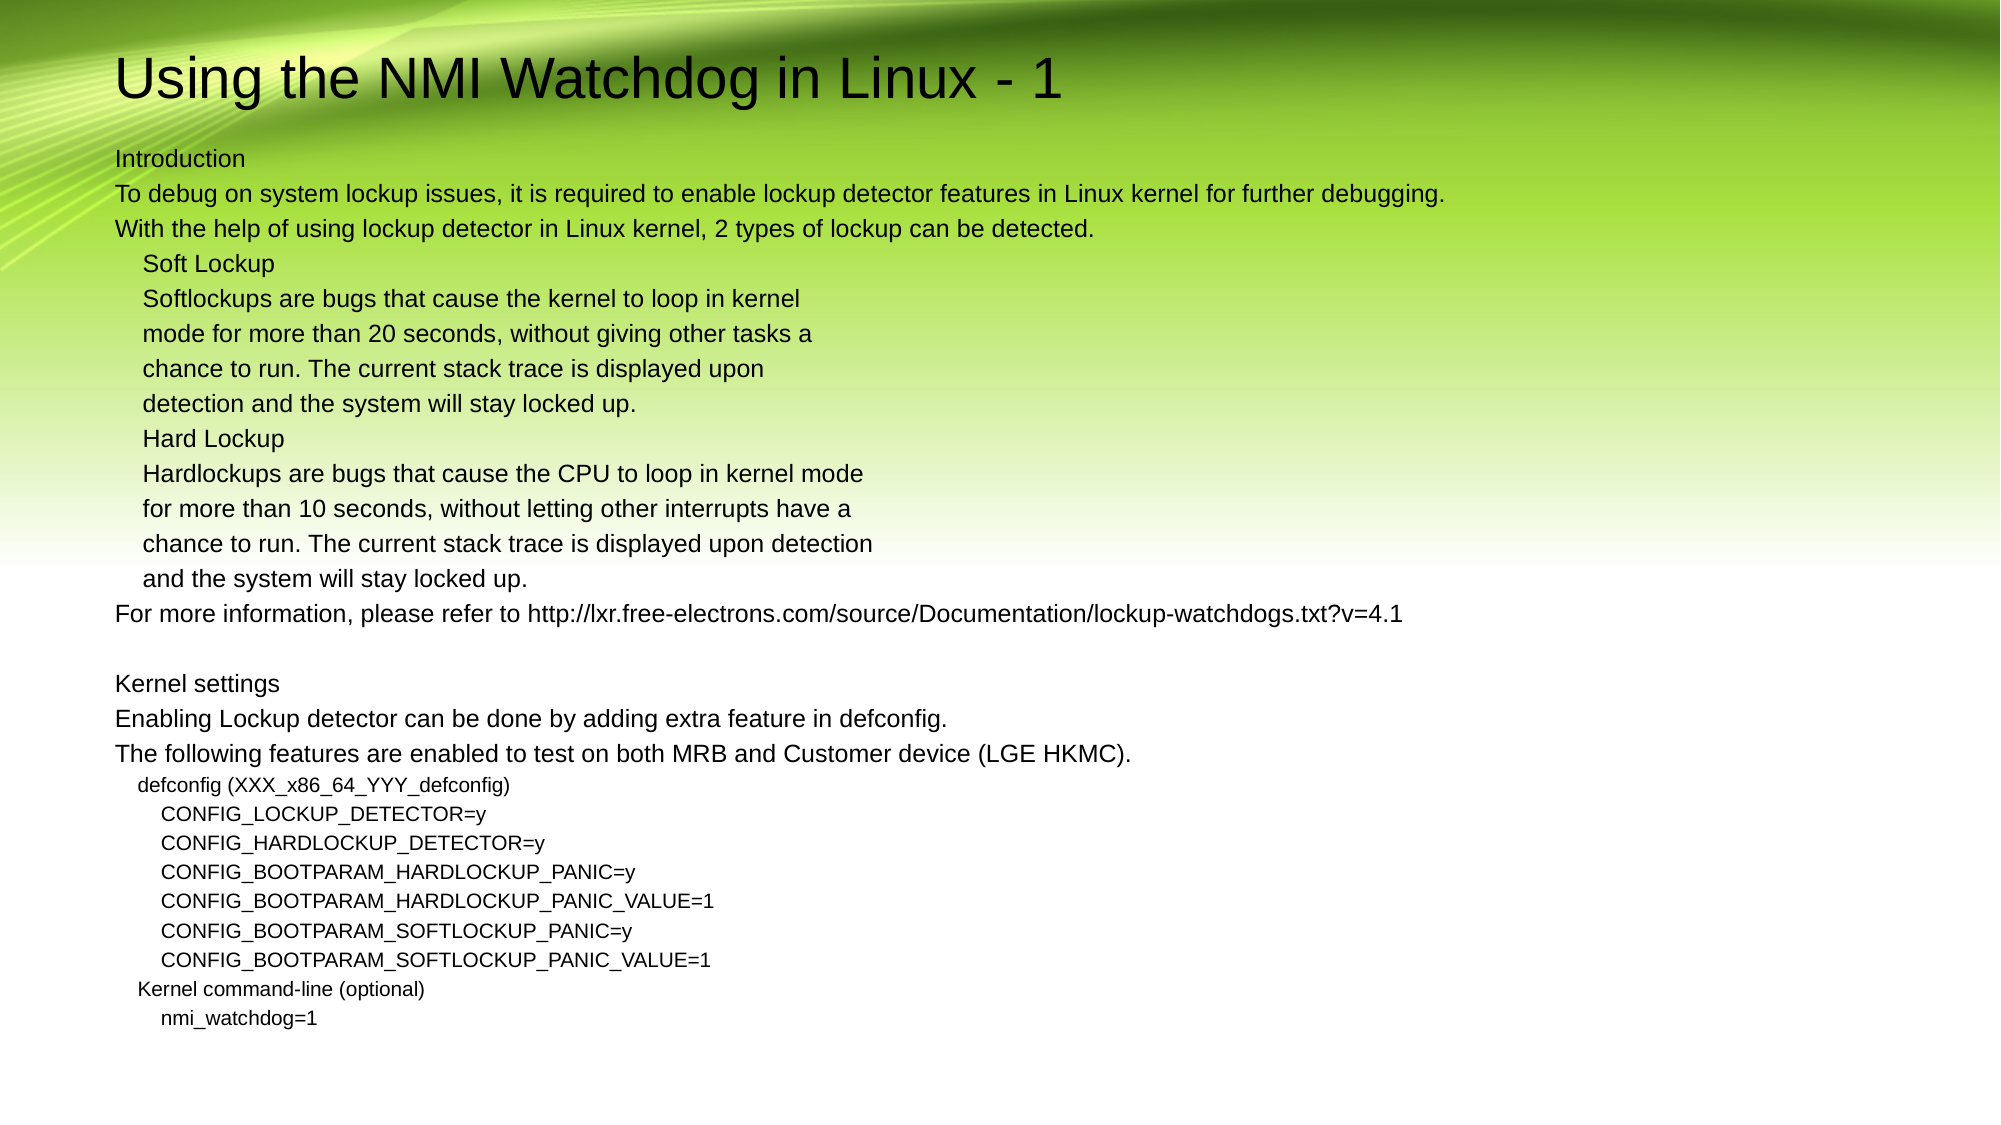

# Using the NMI Watchdog in Linux - 1
Introduction
To debug on system lockup issues, it is required to enable lockup detector features in Linux kernel for further debugging.
With the help of using lockup detector in Linux kernel, 2 types of lockup can be detected.
    Soft Lockup
    Softlockups are bugs that cause the kernel to loop in kernel
    mode for more than 20 seconds, without giving other tasks a
    chance to run. The current stack trace is displayed upon
    detection and the system will stay locked up.
    Hard Lockup
    Hardlockups are bugs that cause the CPU to loop in kernel mode
    for more than 10 seconds, without letting other interrupts have a
    chance to run. The current stack trace is displayed upon detection
    and the system will stay locked up.
For more information, please refer to http://lxr.free-electrons.com/source/Documentation/lockup-watchdogs.txt?v=4.1

Kernel settings
Enabling Lockup detector can be done by adding extra feature in defconfig.
The following features are enabled to test on both MRB and Customer device (LGE HKMC).
    defconfig (XXX_x86_64_YYY_defconfig)
        CONFIG_LOCKUP_DETECTOR=y
        CONFIG_HARDLOCKUP_DETECTOR=y
        CONFIG_BOOTPARAM_HARDLOCKUP_PANIC=y
        CONFIG_BOOTPARAM_HARDLOCKUP_PANIC_VALUE=1
        CONFIG_BOOTPARAM_SOFTLOCKUP_PANIC=y
        CONFIG_BOOTPARAM_SOFTLOCKUP_PANIC_VALUE=1
    Kernel command-line (optional)
        nmi_watchdog=1